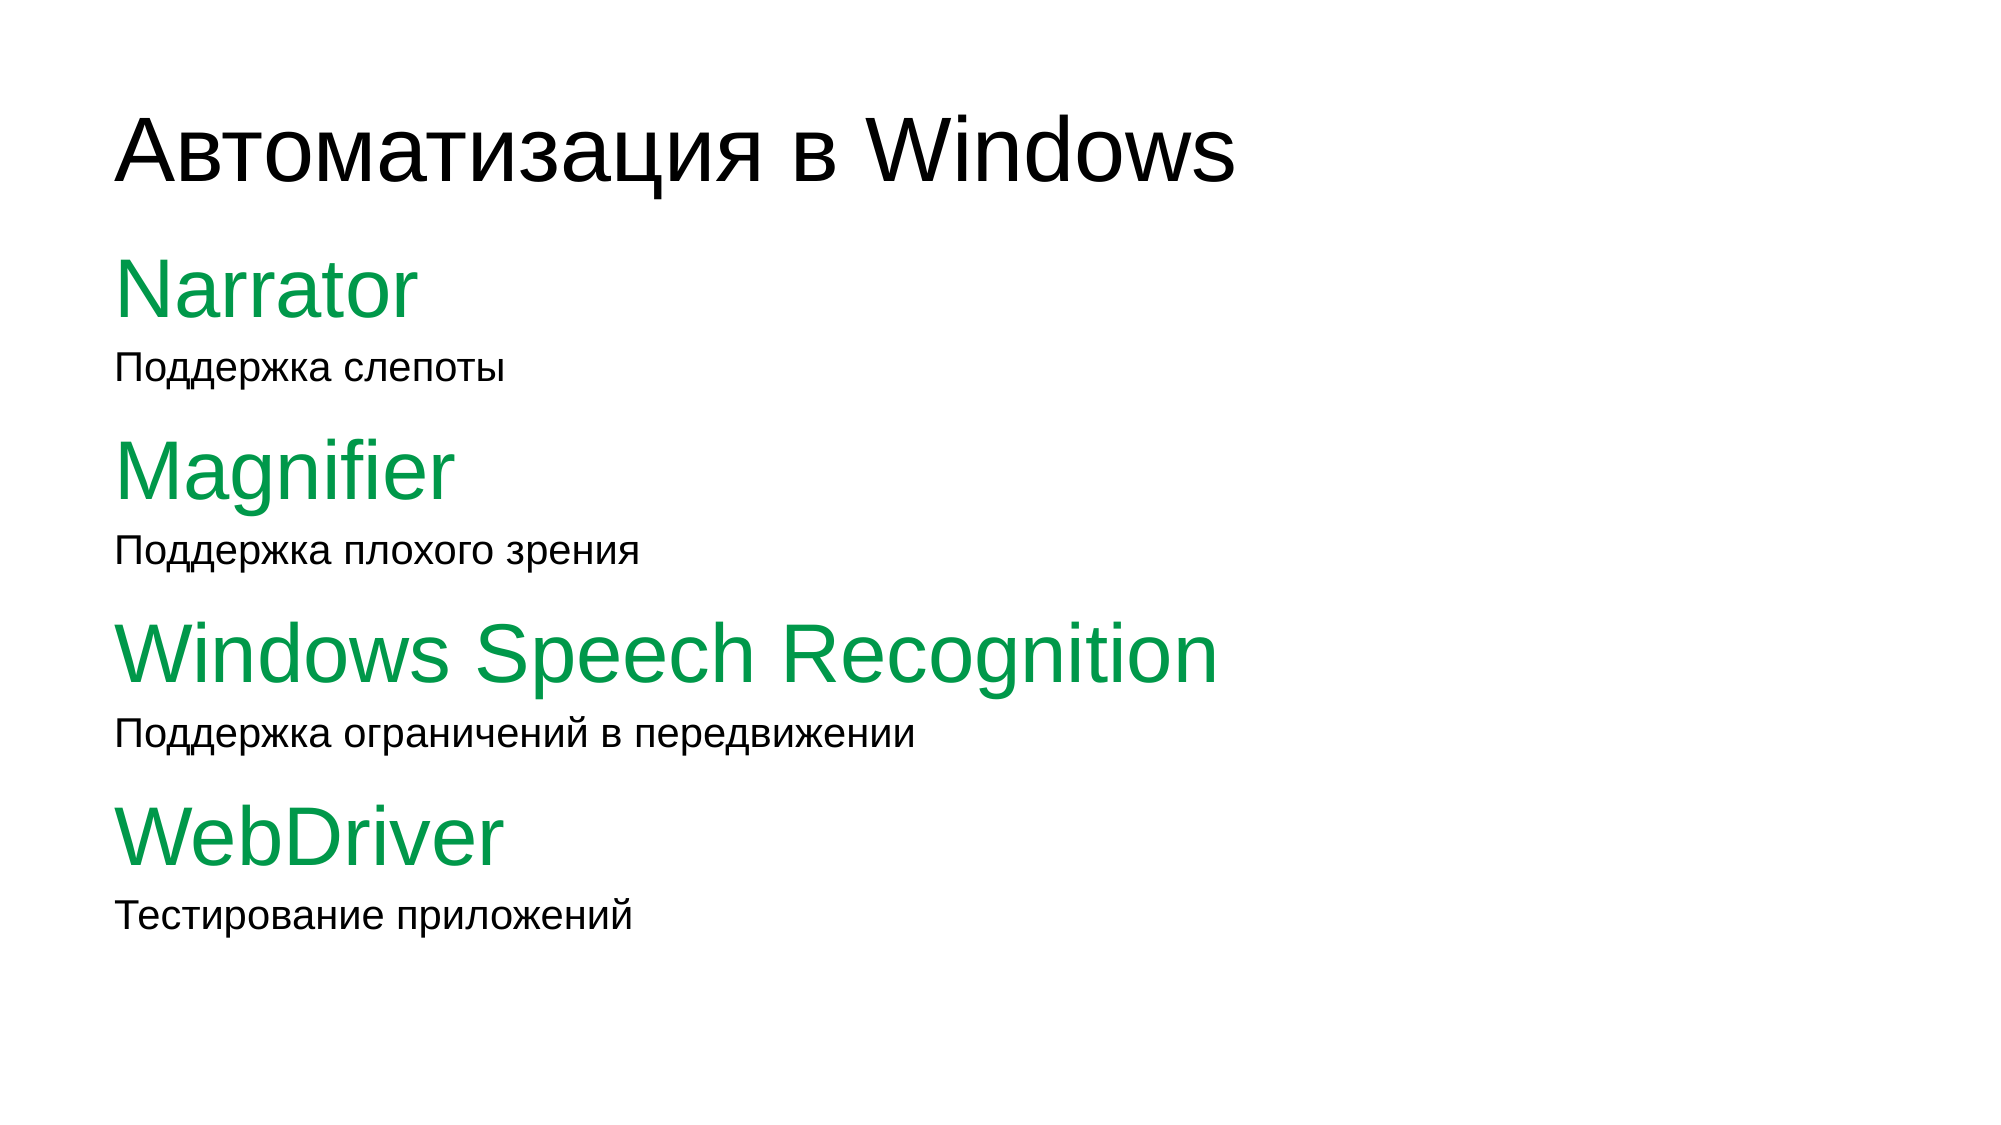

# Автоматизация в Windows
Narrator
Поддержка слепоты
Magnifier
Поддержка плохого зрения
Windows Speech Recognition
Поддержка ограничений в передвижении
WebDriver
Тестирование приложений